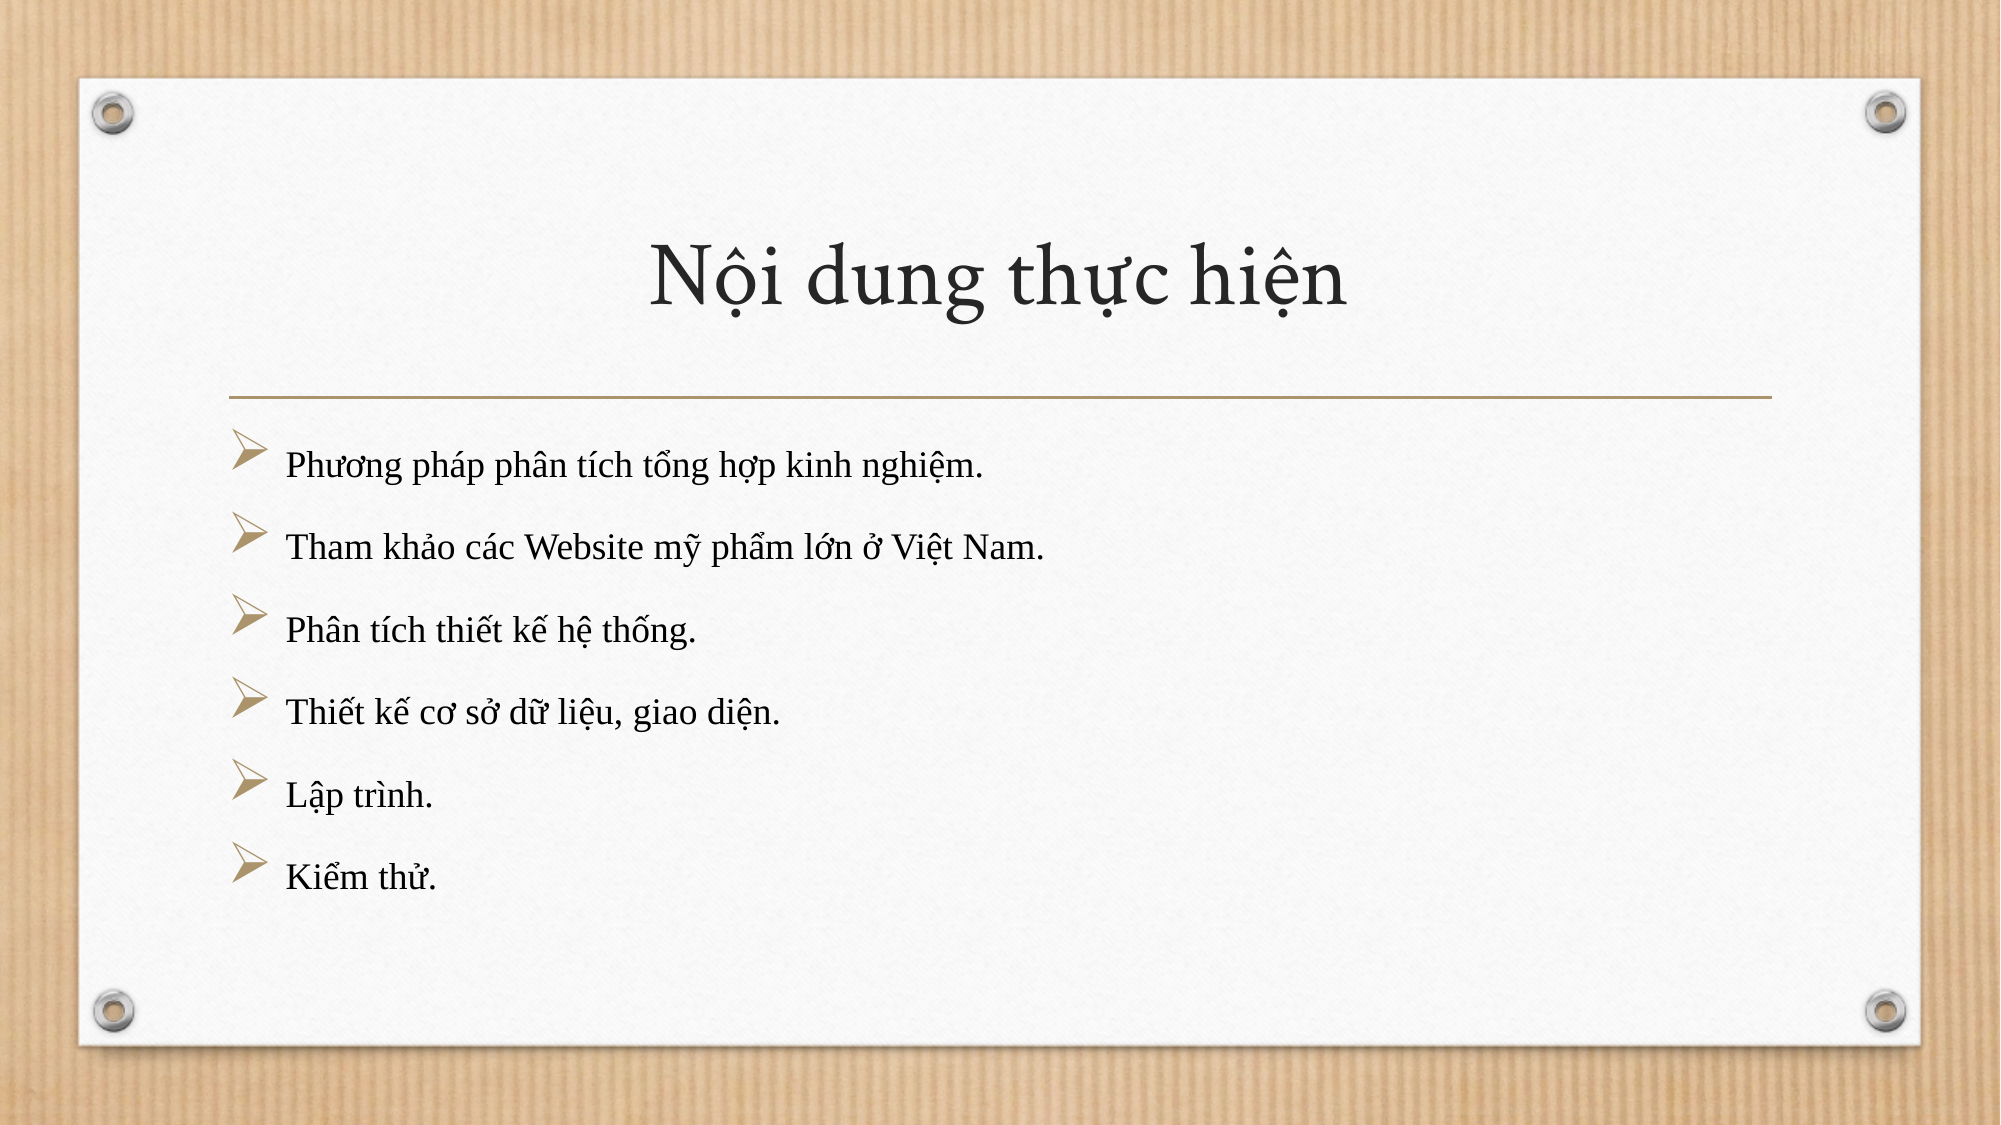

# Nội dung thực hiện
 Phương pháp phân tích tổng hợp kinh nghiệm.
 Tham khảo các Website mỹ phẩm lớn ở Việt Nam.
 Phân tích thiết kế hệ thống.
 Thiết kế cơ sở dữ liệu, giao diện.
 Lập trình.
 Kiểm thử.